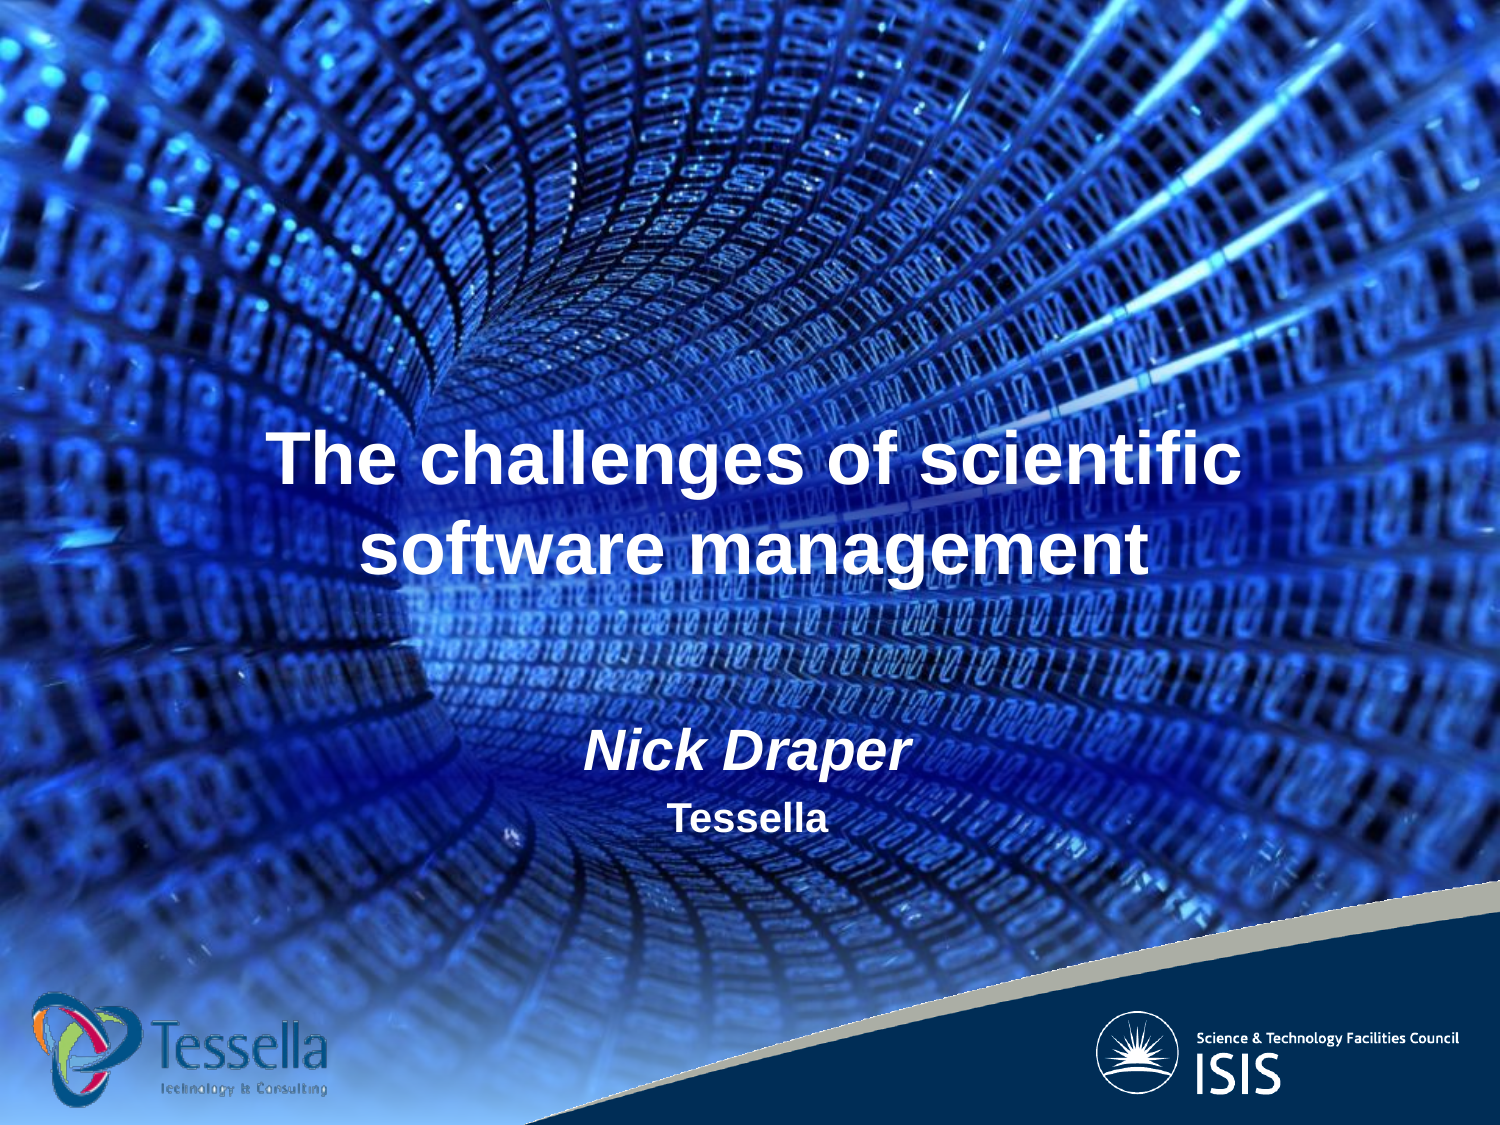

# The challenges of scientific software management
Nick Draper
Tessella